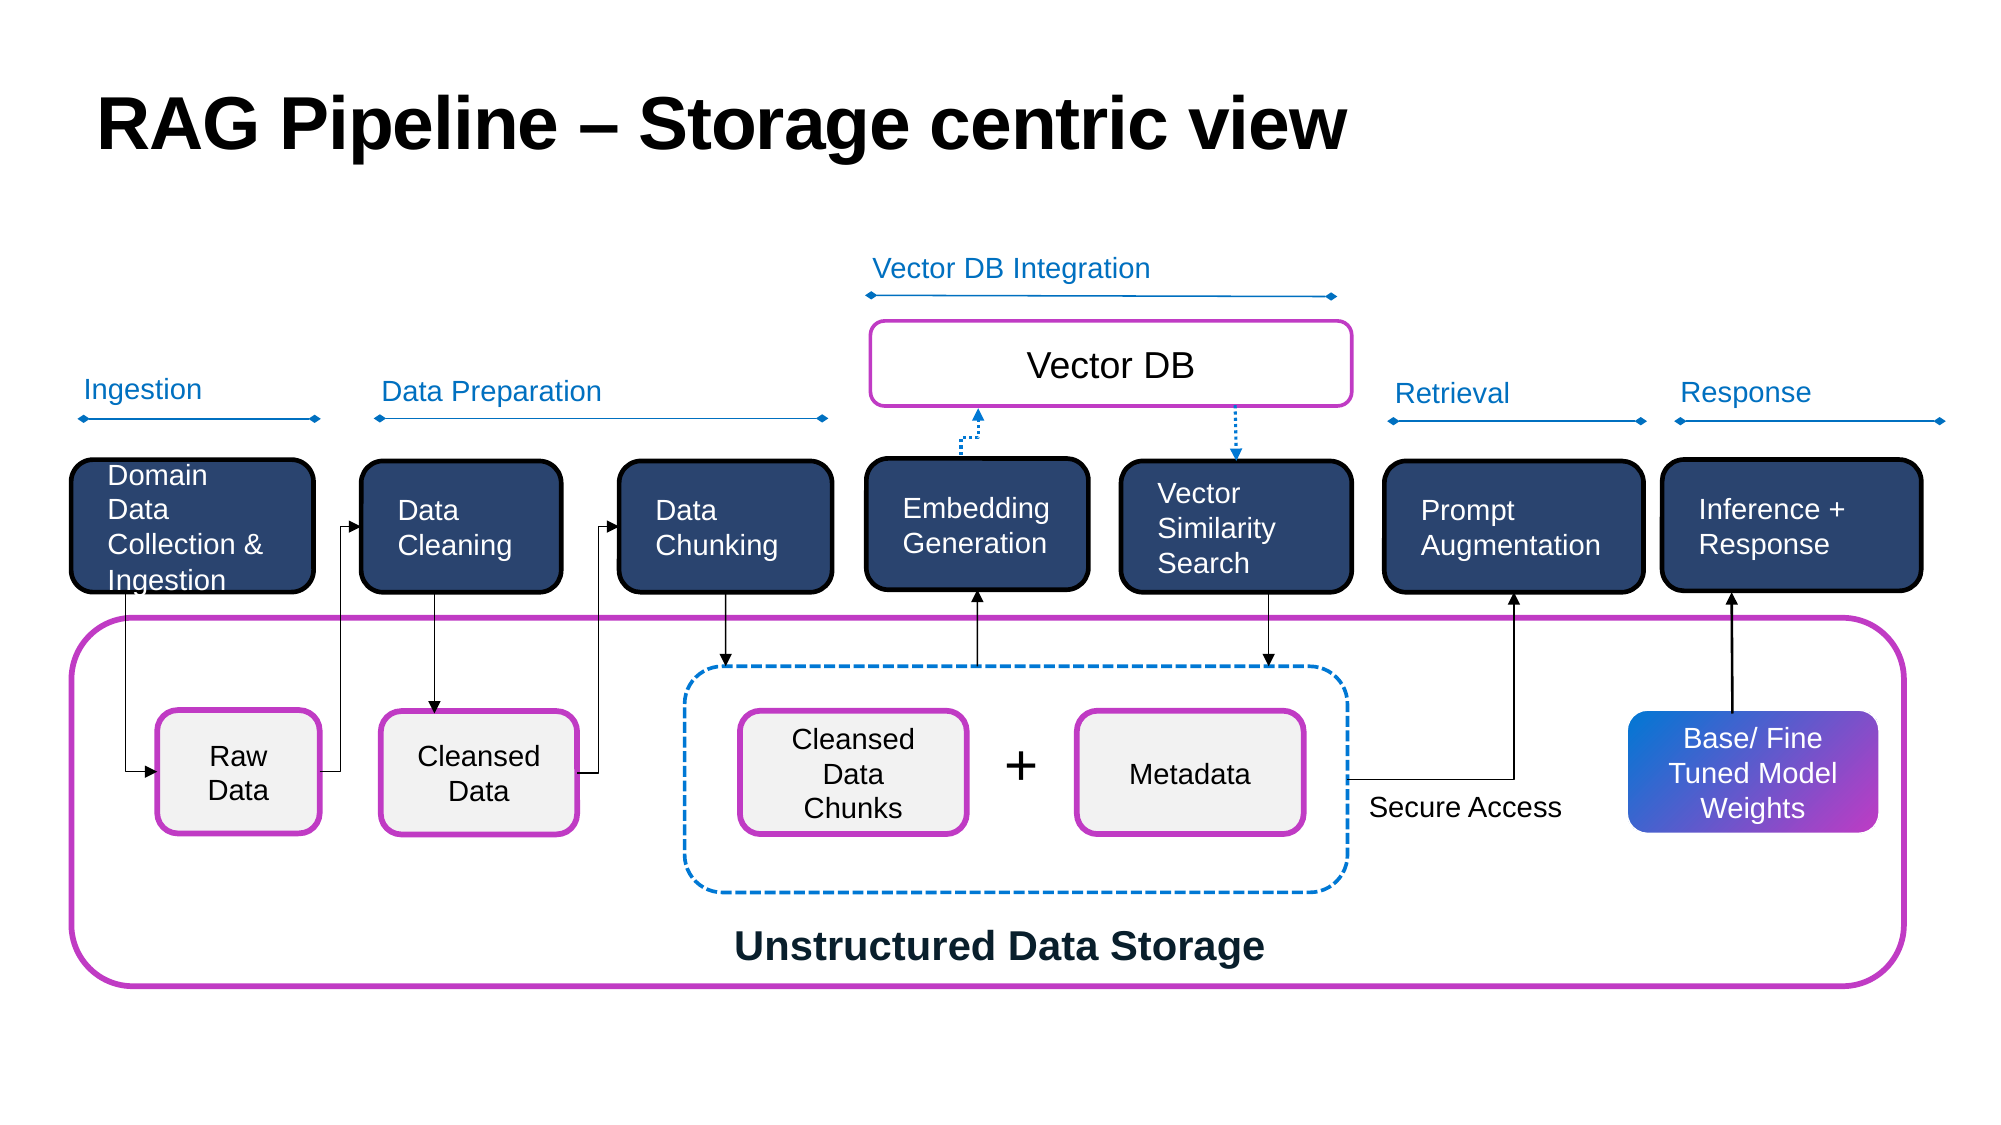

# RAG Pipeline – Storage centric view
Vector DB Integration
Vector DB
Ingestion
Data Preparation
Response
Retrieval
Embedding Generation
Inference + Response
Domain Data Collection & Ingestion
Data Cleaning
Data Chunking
Vector Similarity Search
Prompt Augmentation

Raw Data
Base/ Fine Tuned Model Weights
Cleansed Data Chunks
Metadata
Cleansed Data
+
Secure Access
Unstructured Data Storage